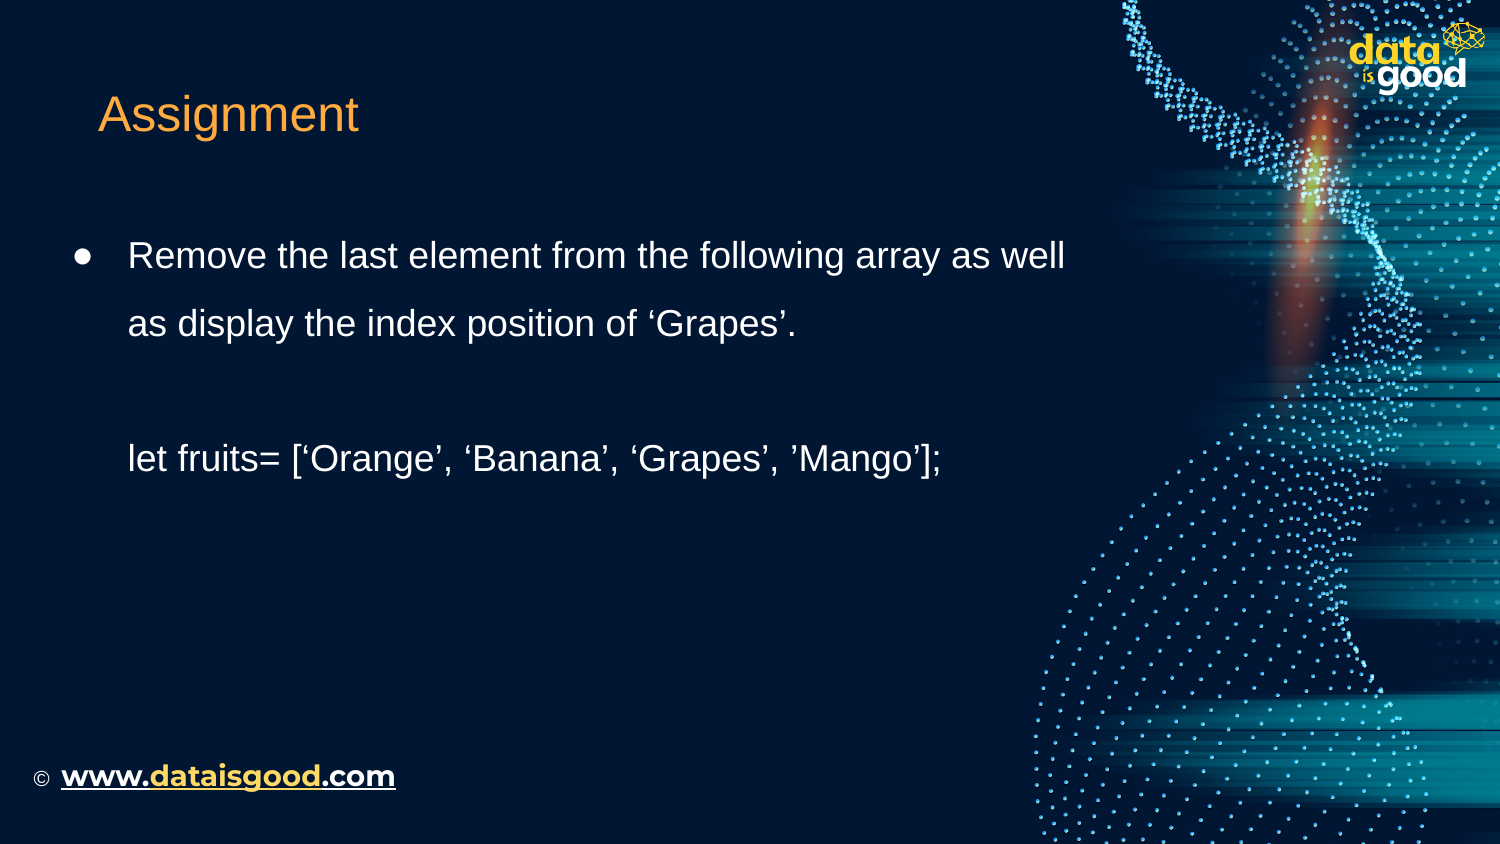

# Assignment
Remove the last element from the following array as well as display the index position of ‘Grapes’.

let fruits= [‘Orange’, ‘Banana’, ‘Grapes’, ’Mango’];